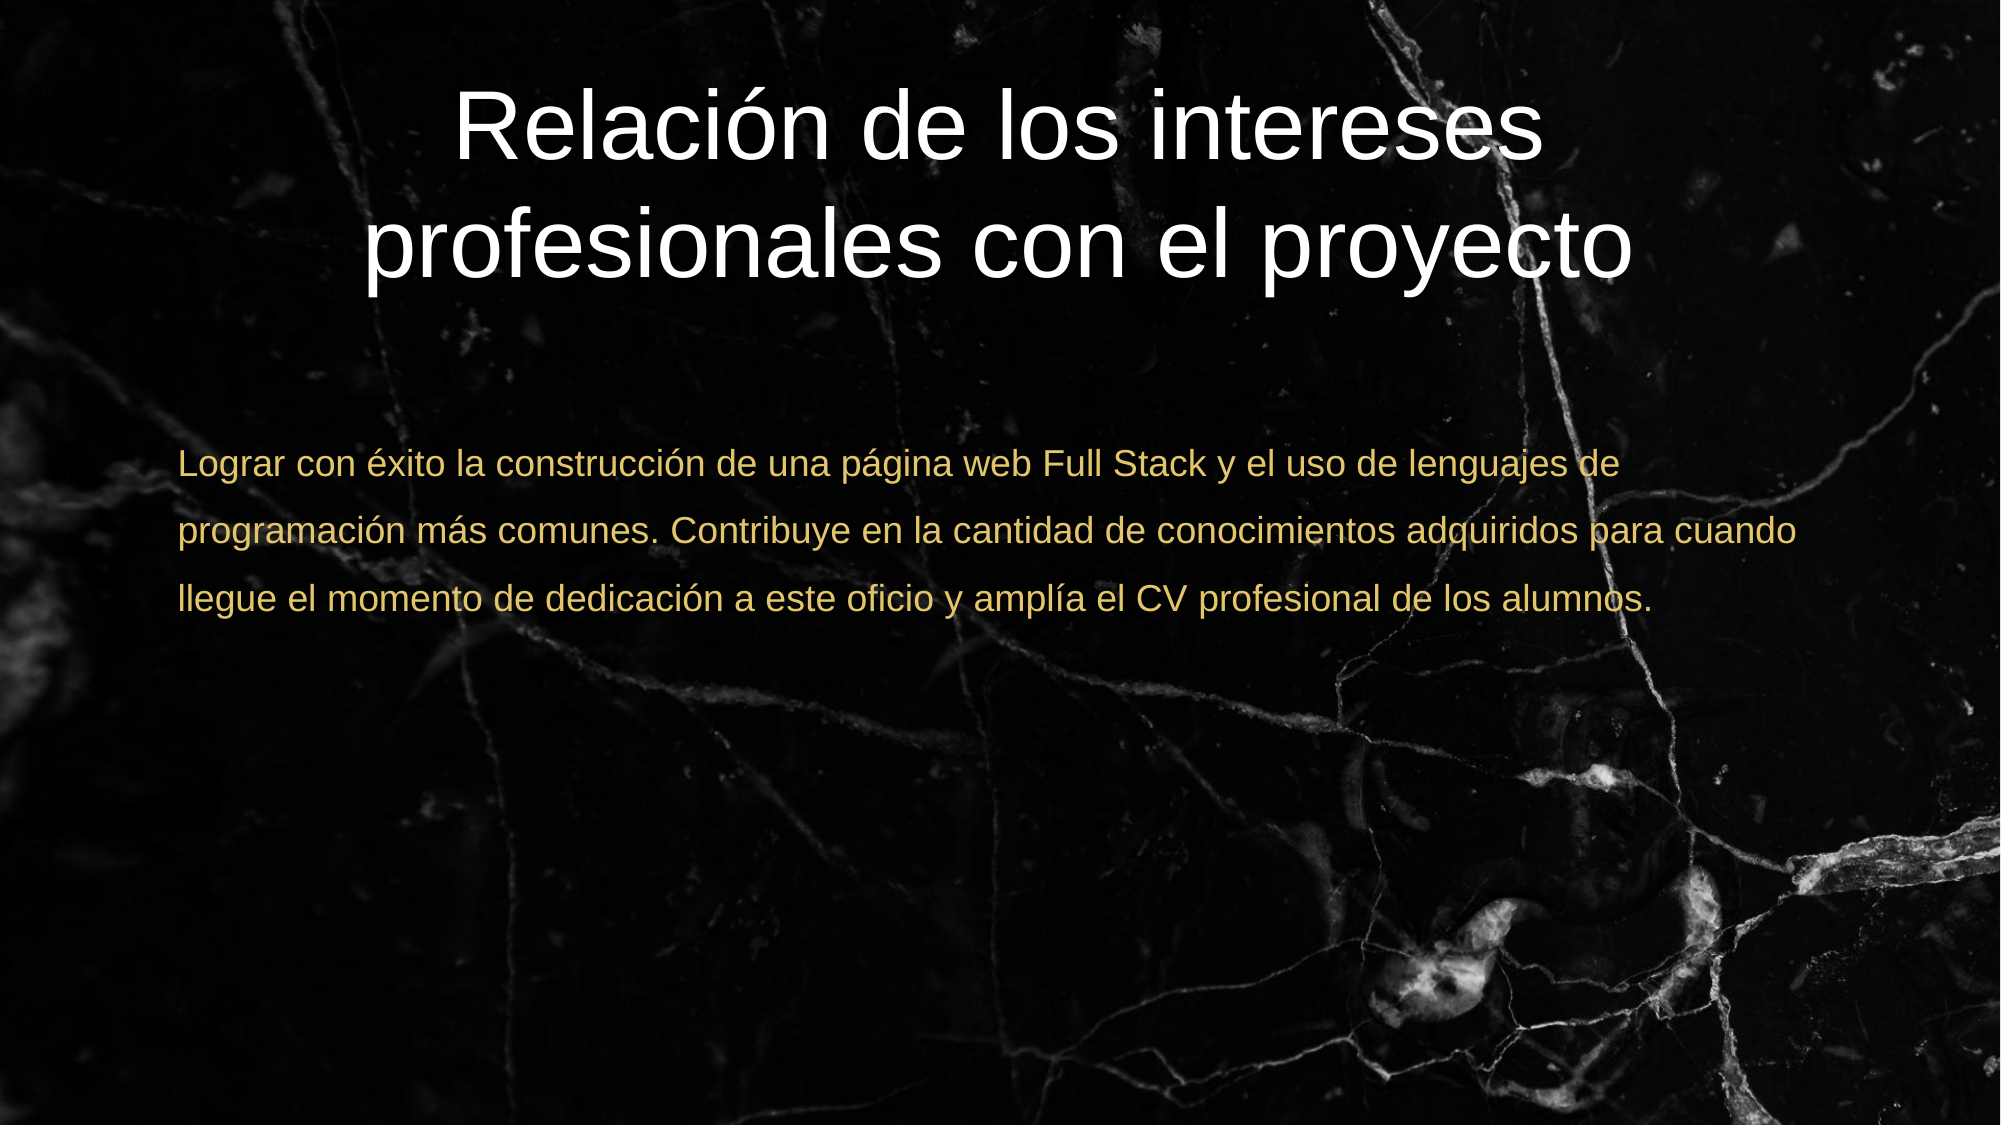

# Relación de los intereses profesionales con el proyecto
Lograr con éxito la construcción de una página web Full Stack y el uso de lenguajes de programación más comunes. Contribuye en la cantidad de conocimientos adquiridos para cuando llegue el momento de dedicación a este oficio y amplía el CV profesional de los alumnos.